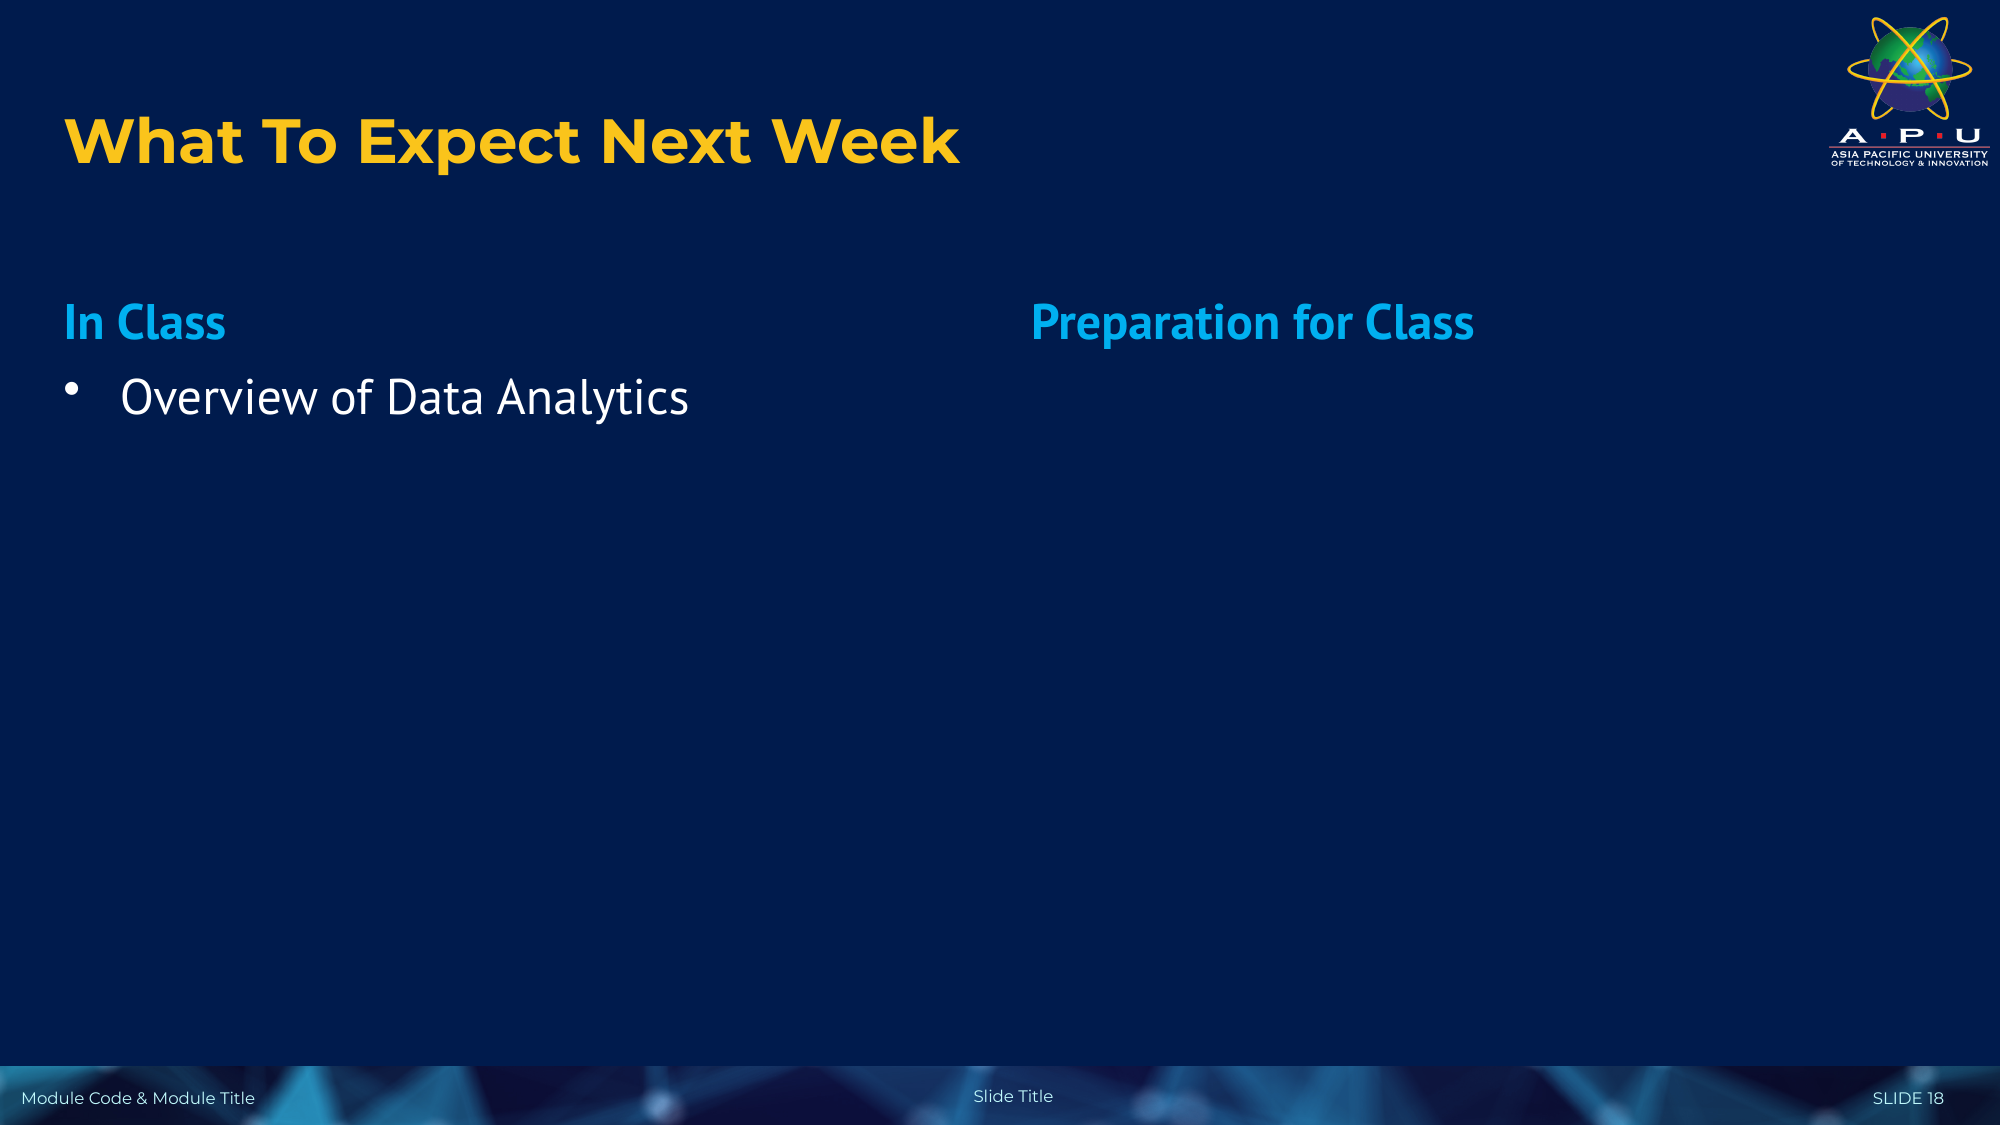

# What To Expect Next Week
In Class
Preparation for Class
Overview of Data Analytics